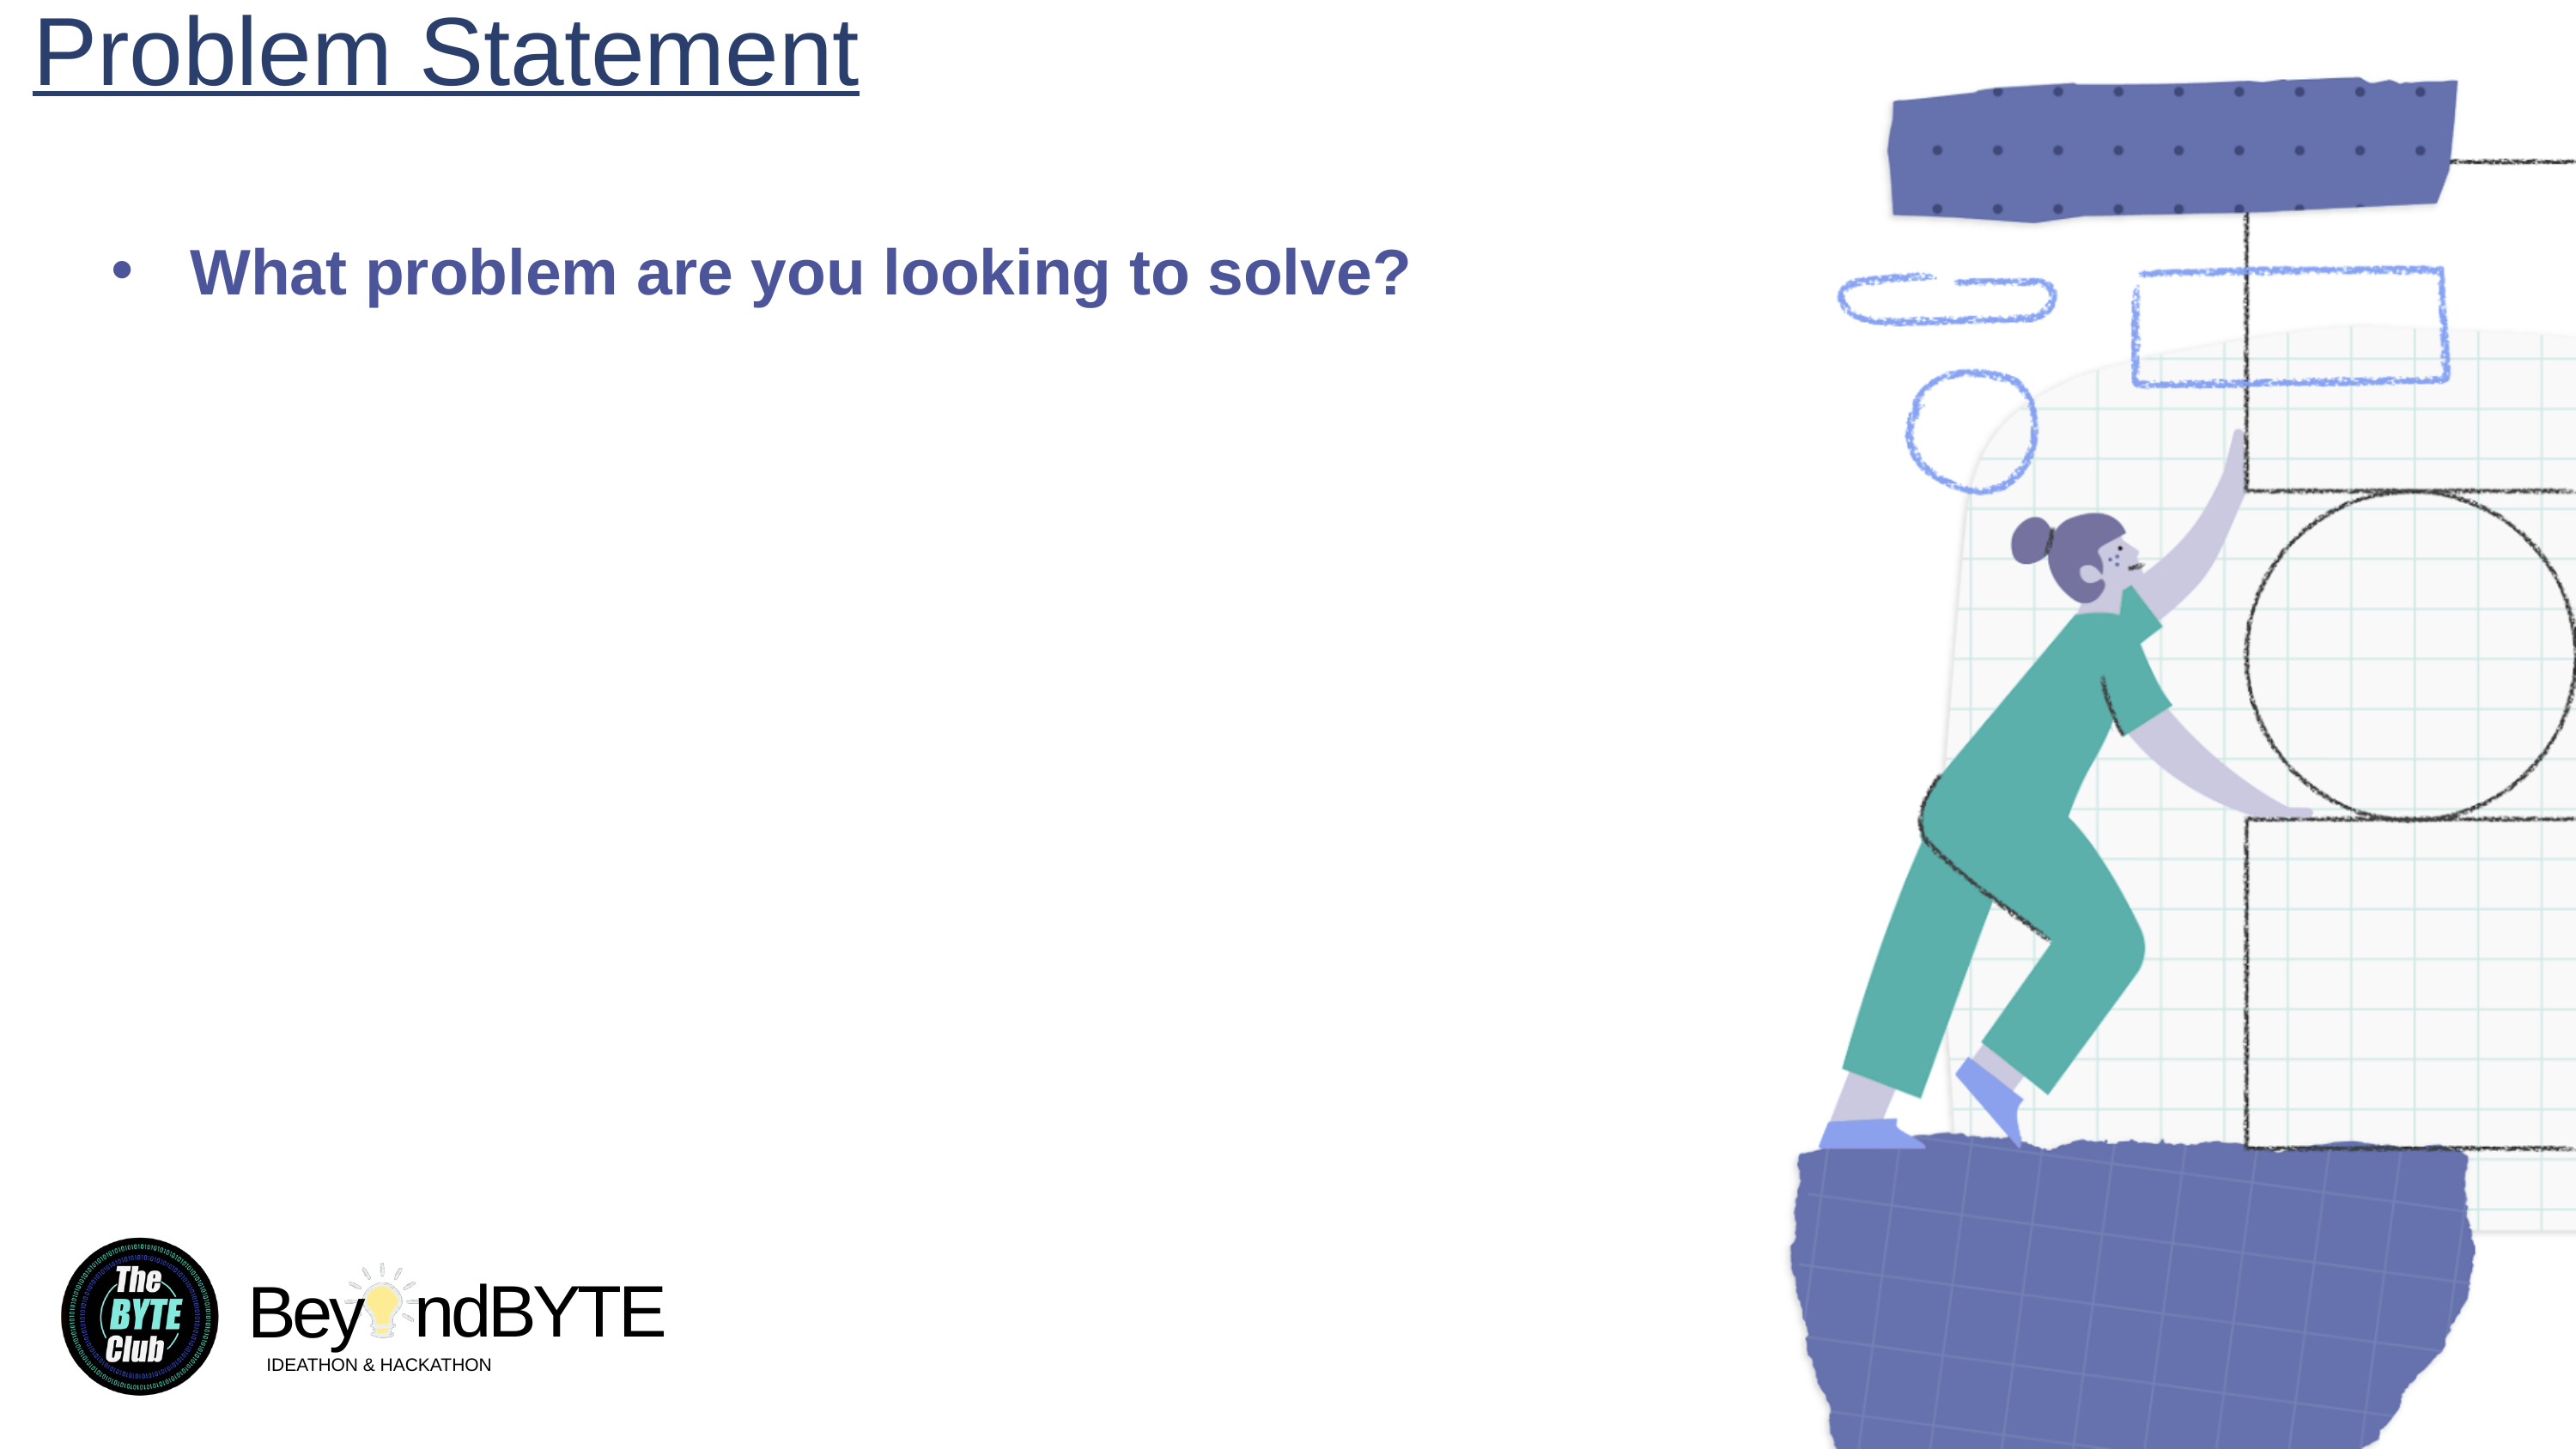

Problem Statement

What problem are you looking to solve?

ndBYTE
Bey

IDEATHON & HACKATHON